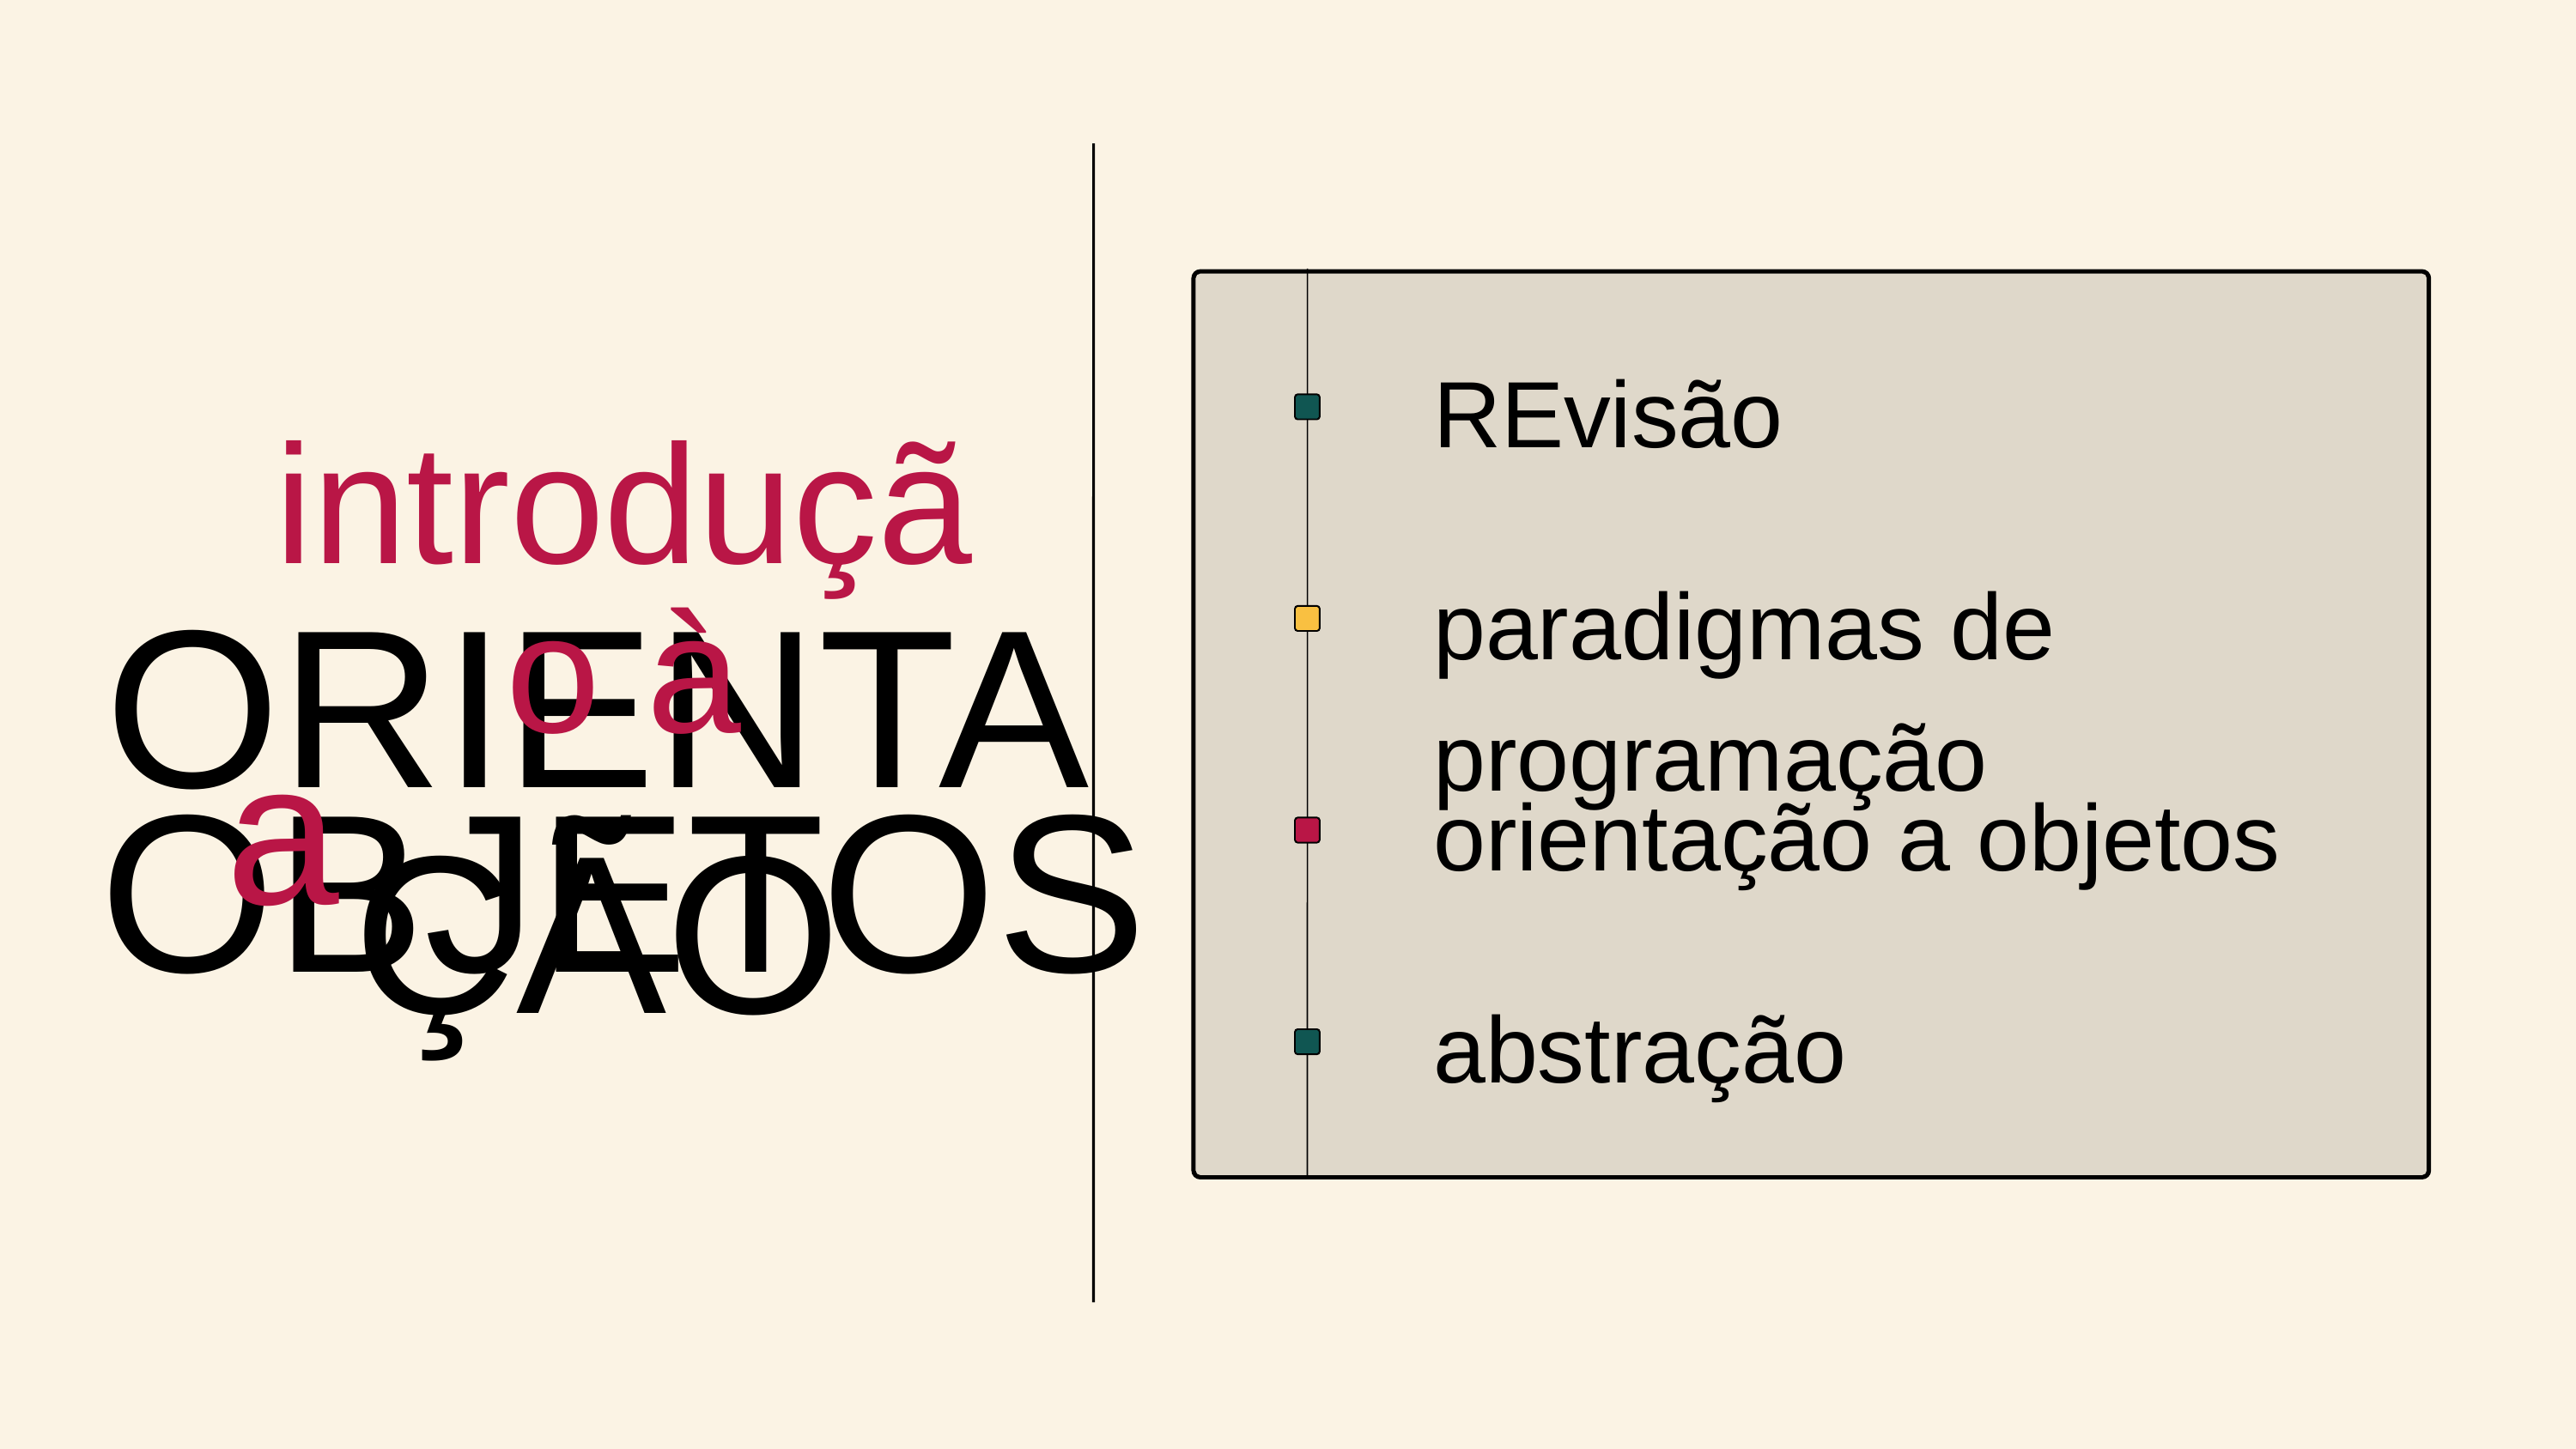

REvisão

introdução à
ORIENTAÇÃO
a
OBJETOS
paradigmas de programação

orientação a objetos

abstração